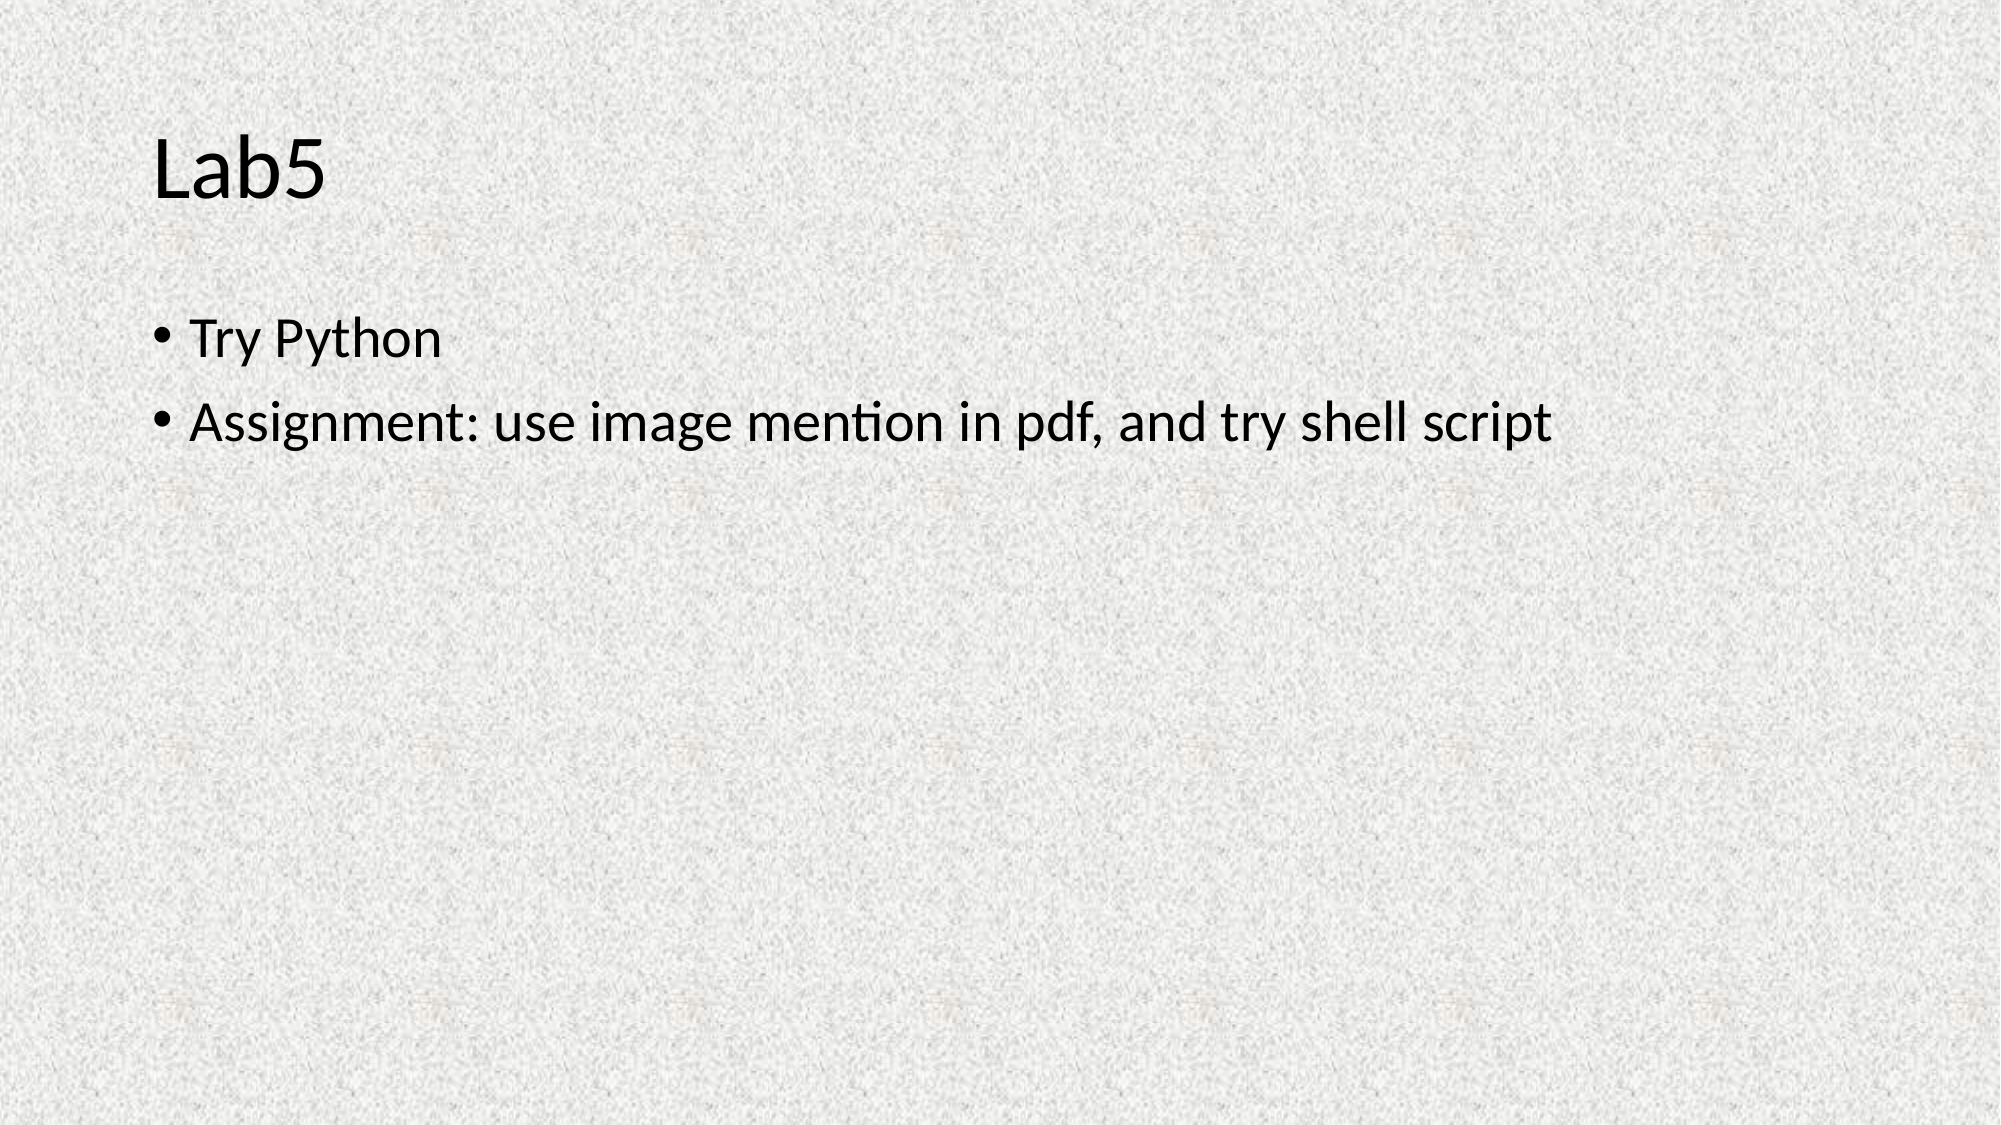

# Lab5
Try Python
Assignment: use image mention in pdf, and try shell script